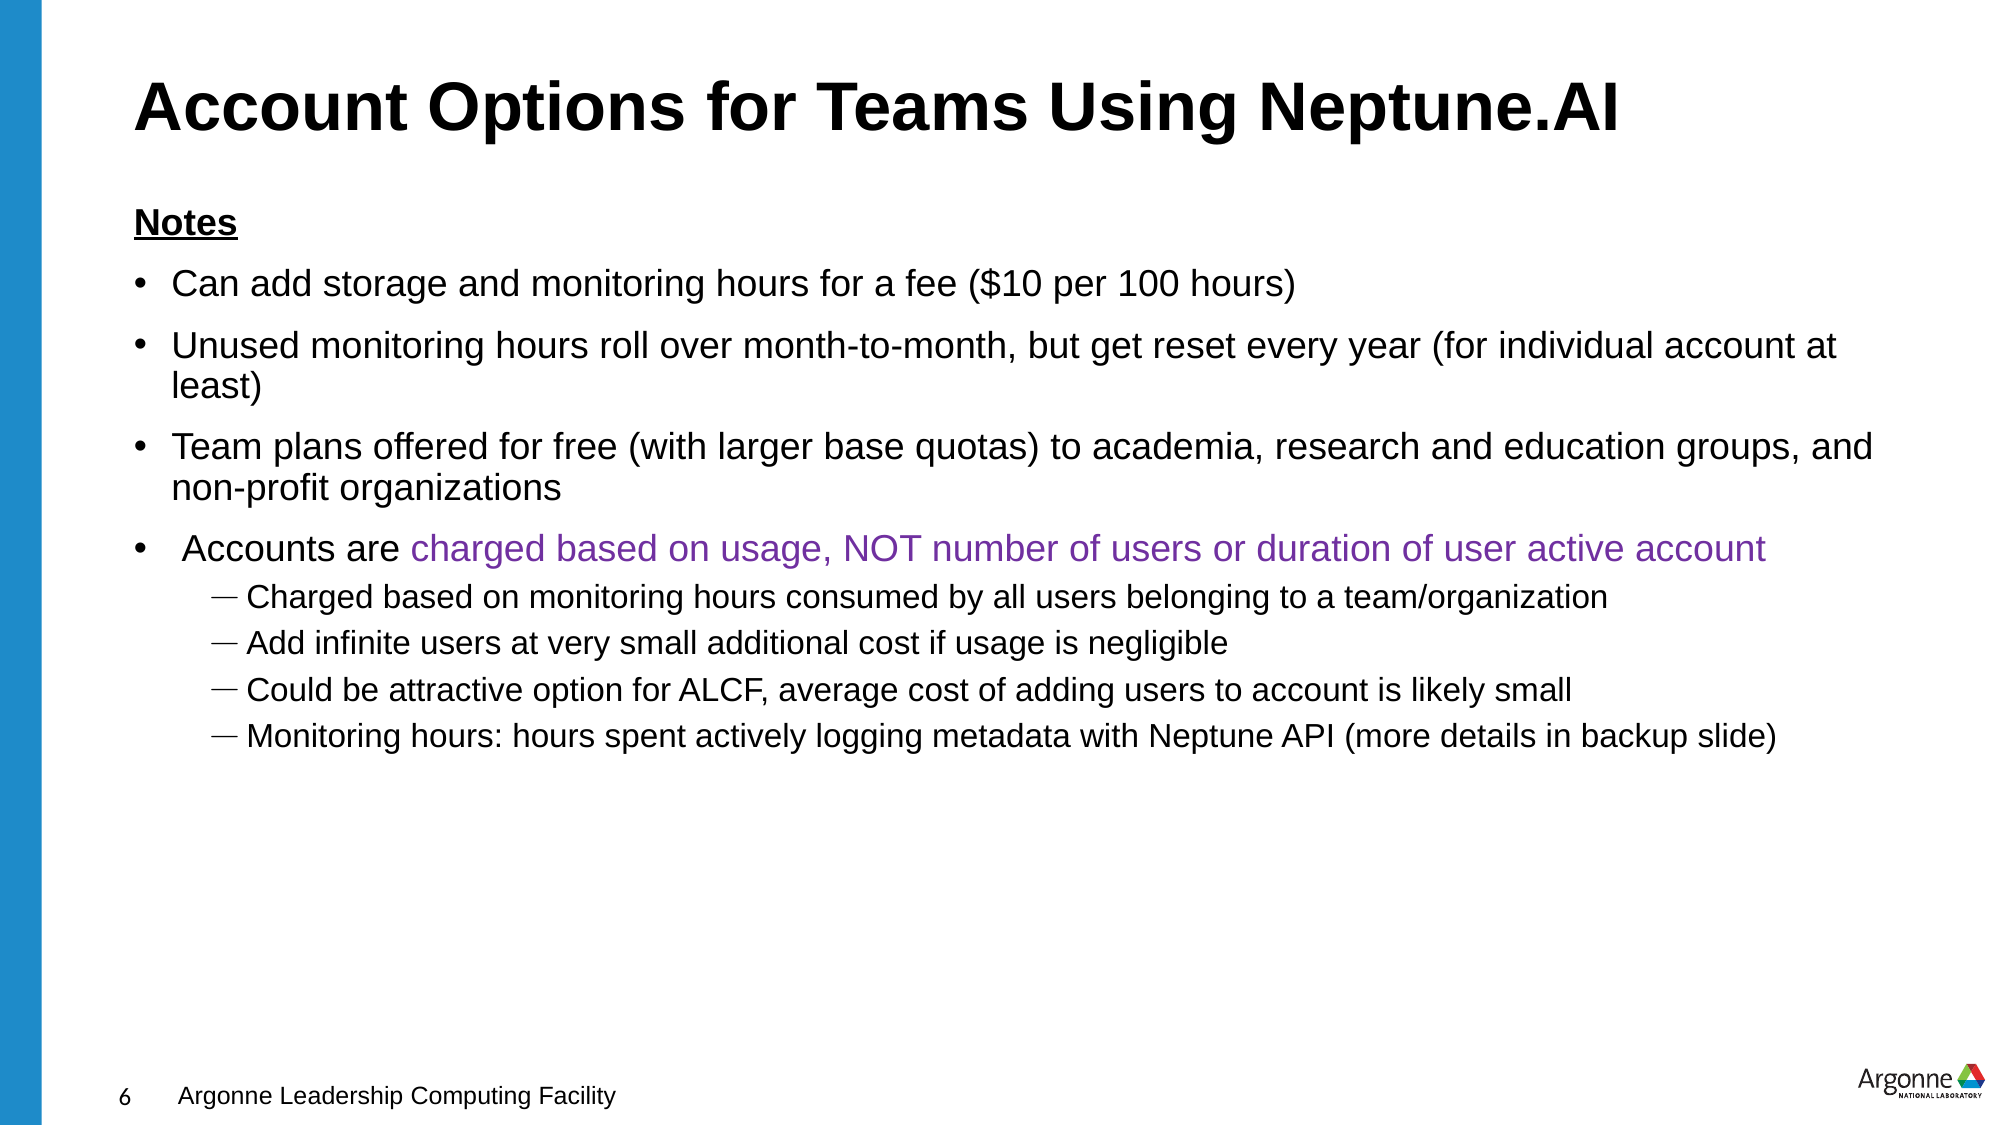

# Account Options for Teams Using Neptune.AI
Notes
Can add storage and monitoring hours for a fee ($10 per 100 hours)
Unused monitoring hours roll over month-to-month, but get reset every year (for individual account at least)
Team plans offered for free (with larger base quotas) to academia, research and education groups, and non-profit organizations
 Accounts are charged based on usage, NOT number of users or duration of user active account
Charged based on monitoring hours consumed by all users belonging to a team/organization
Add infinite users at very small additional cost if usage is negligible
Could be attractive option for ALCF, average cost of adding users to account is likely small
Monitoring hours: hours spent actively logging metadata with Neptune API (more details in backup slide)